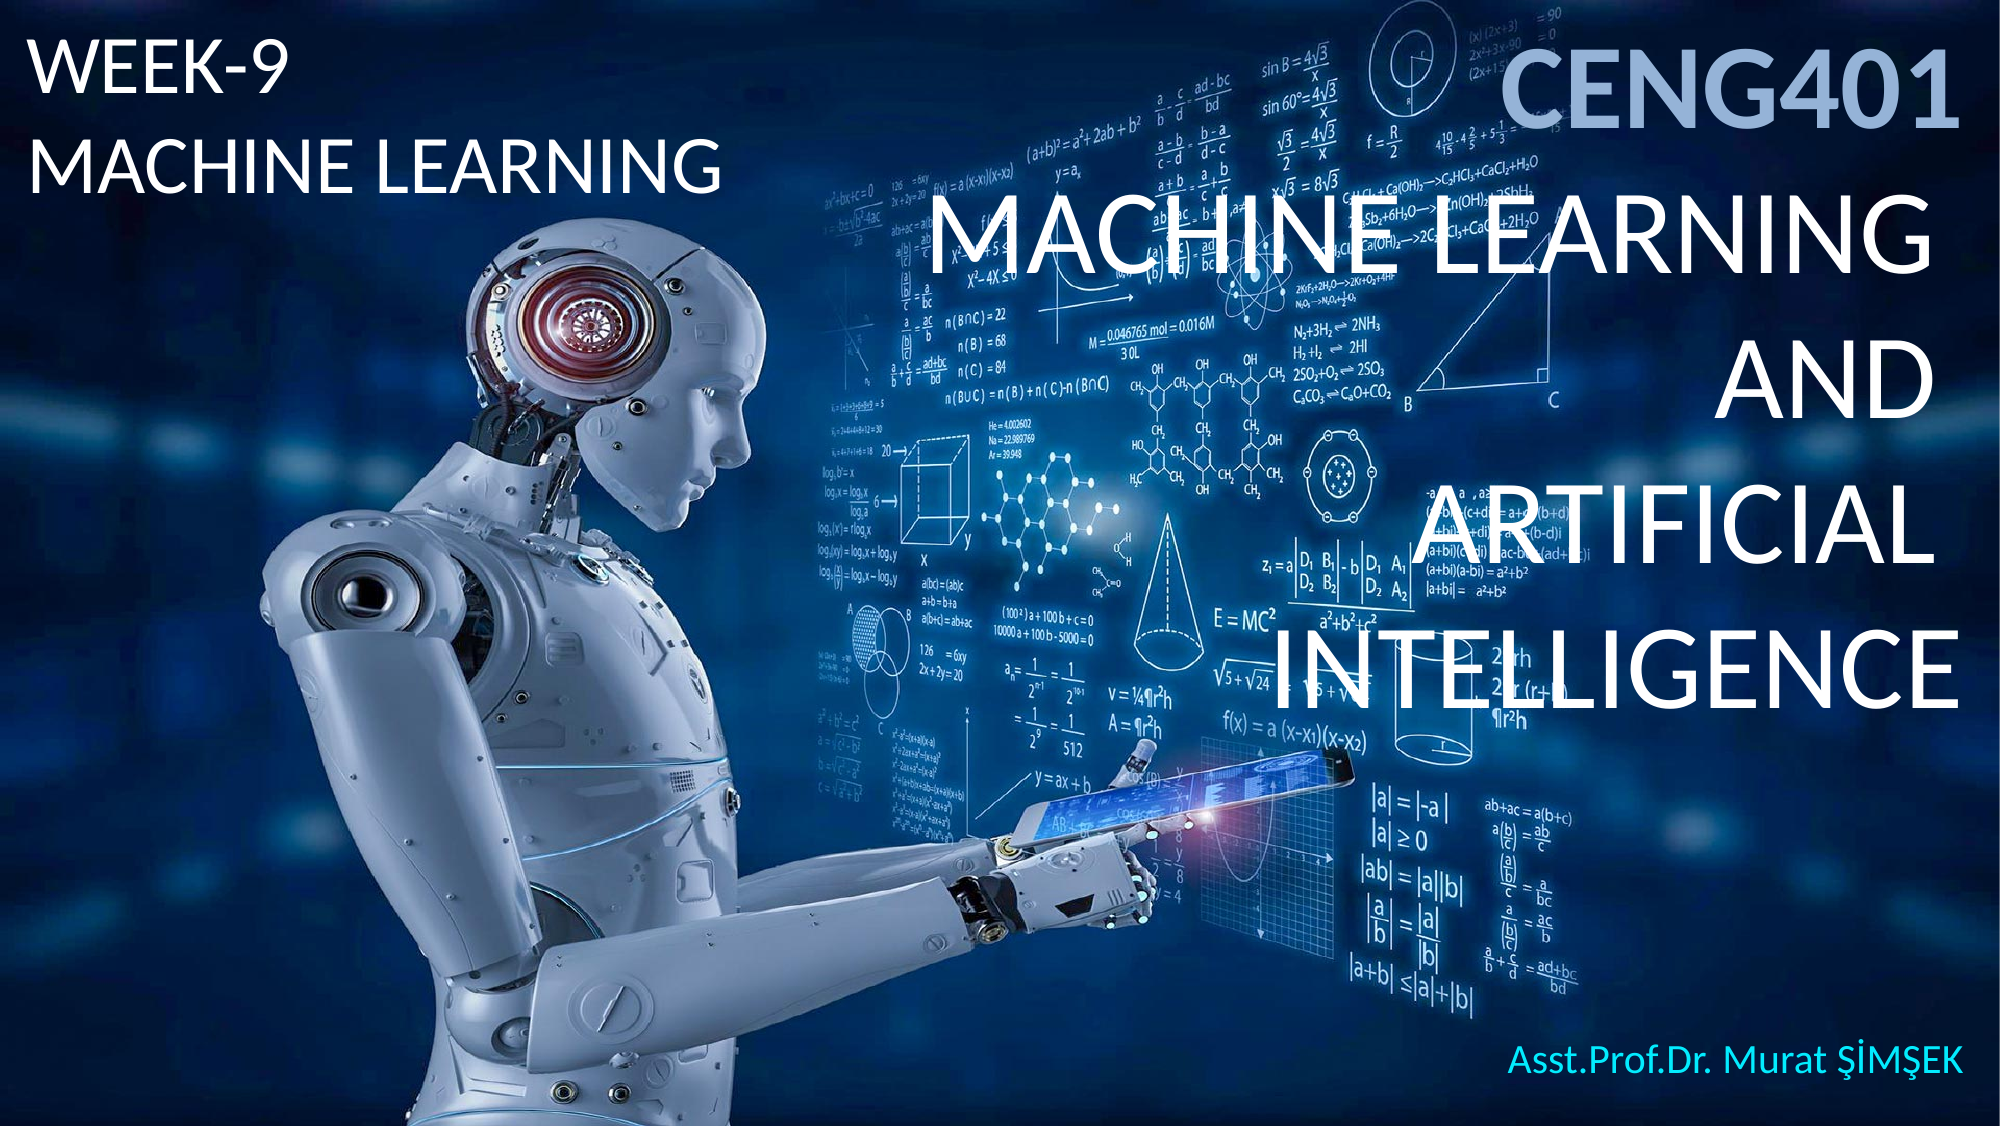

# CENG401 MACHINE LEARNING AND ARTIFICIAL INTELLIGENCE
WEEK-9
MACHINE LEARNING
Asst.Prof.Dr. Murat ŞİMŞEK